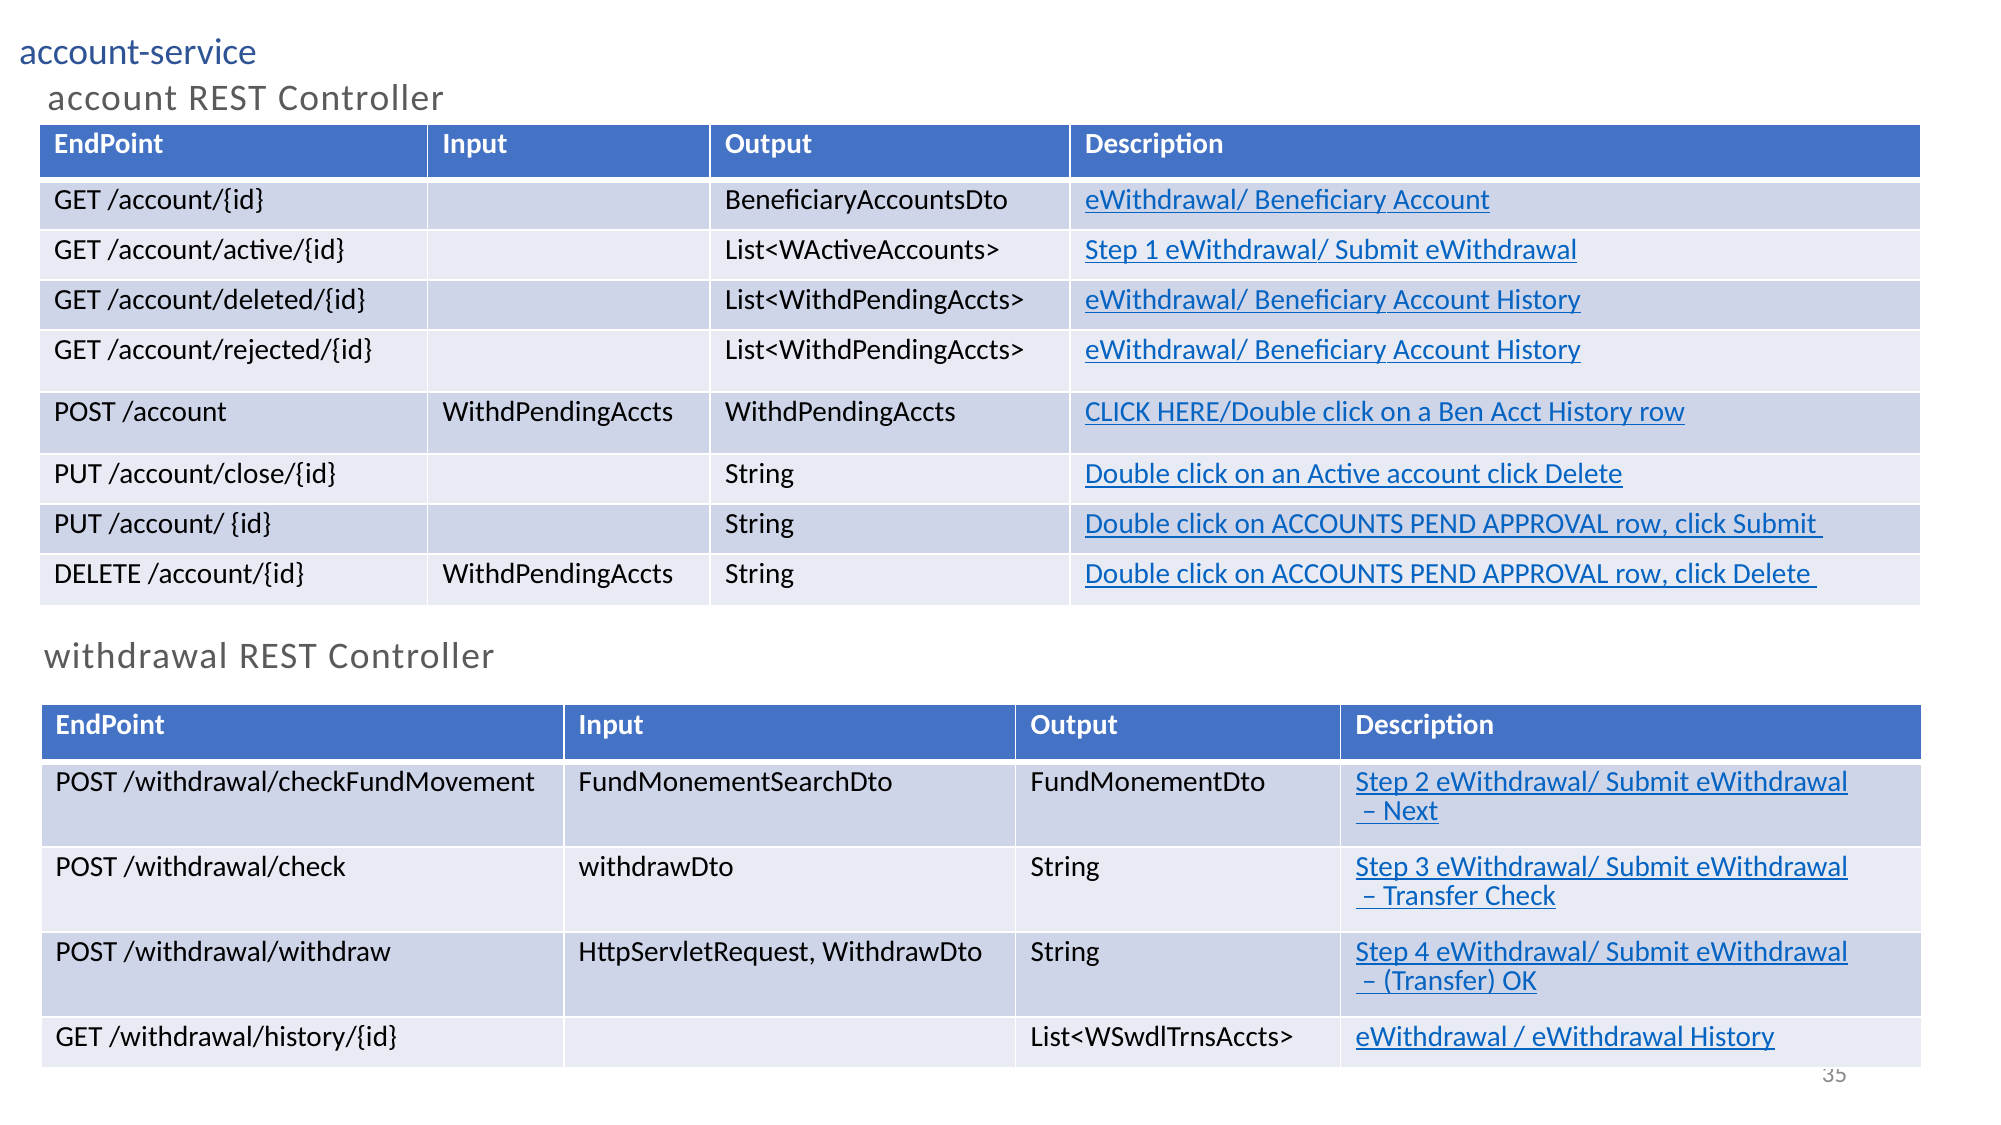

account-service
account REST Controller
| EndPoint | Input | Output | Description |
| --- | --- | --- | --- |
| GET /account/{id} |  | BeneficiaryAccountsDto | eWithdrawal/ Beneficiary Account |
| GET /account/active/{id} |  | List<WActiveAccounts> | Step 1 eWithdrawal/ Submit eWithdrawal |
| GET /account/deleted/{id} |  | List<WithdPendingAccts> | eWithdrawal/ Beneficiary Account History |
| GET /account/rejected/{id} |  | List<WithdPendingAccts> | eWithdrawal/ Beneficiary Account History |
| POST /account | WithdPendingAccts | WithdPendingAccts | CLICK HERE/Double click on a Ben Acct History row |
| PUT /account/close/{id} |  | String | Double click on an Active account click Delete |
| PUT /account/ {id} |  | String | Double click on ACCOUNTS PEND APPROVAL row, click Submit |
| DELETE /account/{id} | WithdPendingAccts | String | Double click on ACCOUNTS PEND APPROVAL row, click Delete |
withdrawal REST Controller
| EndPoint | Input | Output | Description |
| --- | --- | --- | --- |
| POST /withdrawal/checkFundMovement | FundMonementSearchDto | FundMonementDto | Step 2 eWithdrawal/ Submit eWithdrawal – Next |
| POST /withdrawal/check | withdrawDto | String | Step 3 eWithdrawal/ Submit eWithdrawal – Transfer Check |
| POST /withdrawal/withdraw | HttpServletRequest, WithdrawDto | String | Step 4 eWithdrawal/ Submit eWithdrawal – (Transfer) OK |
| GET /withdrawal/history/{id} |  | List<WSwdlTrnsAccts> | eWithdrawal / eWithdrawal History |
35